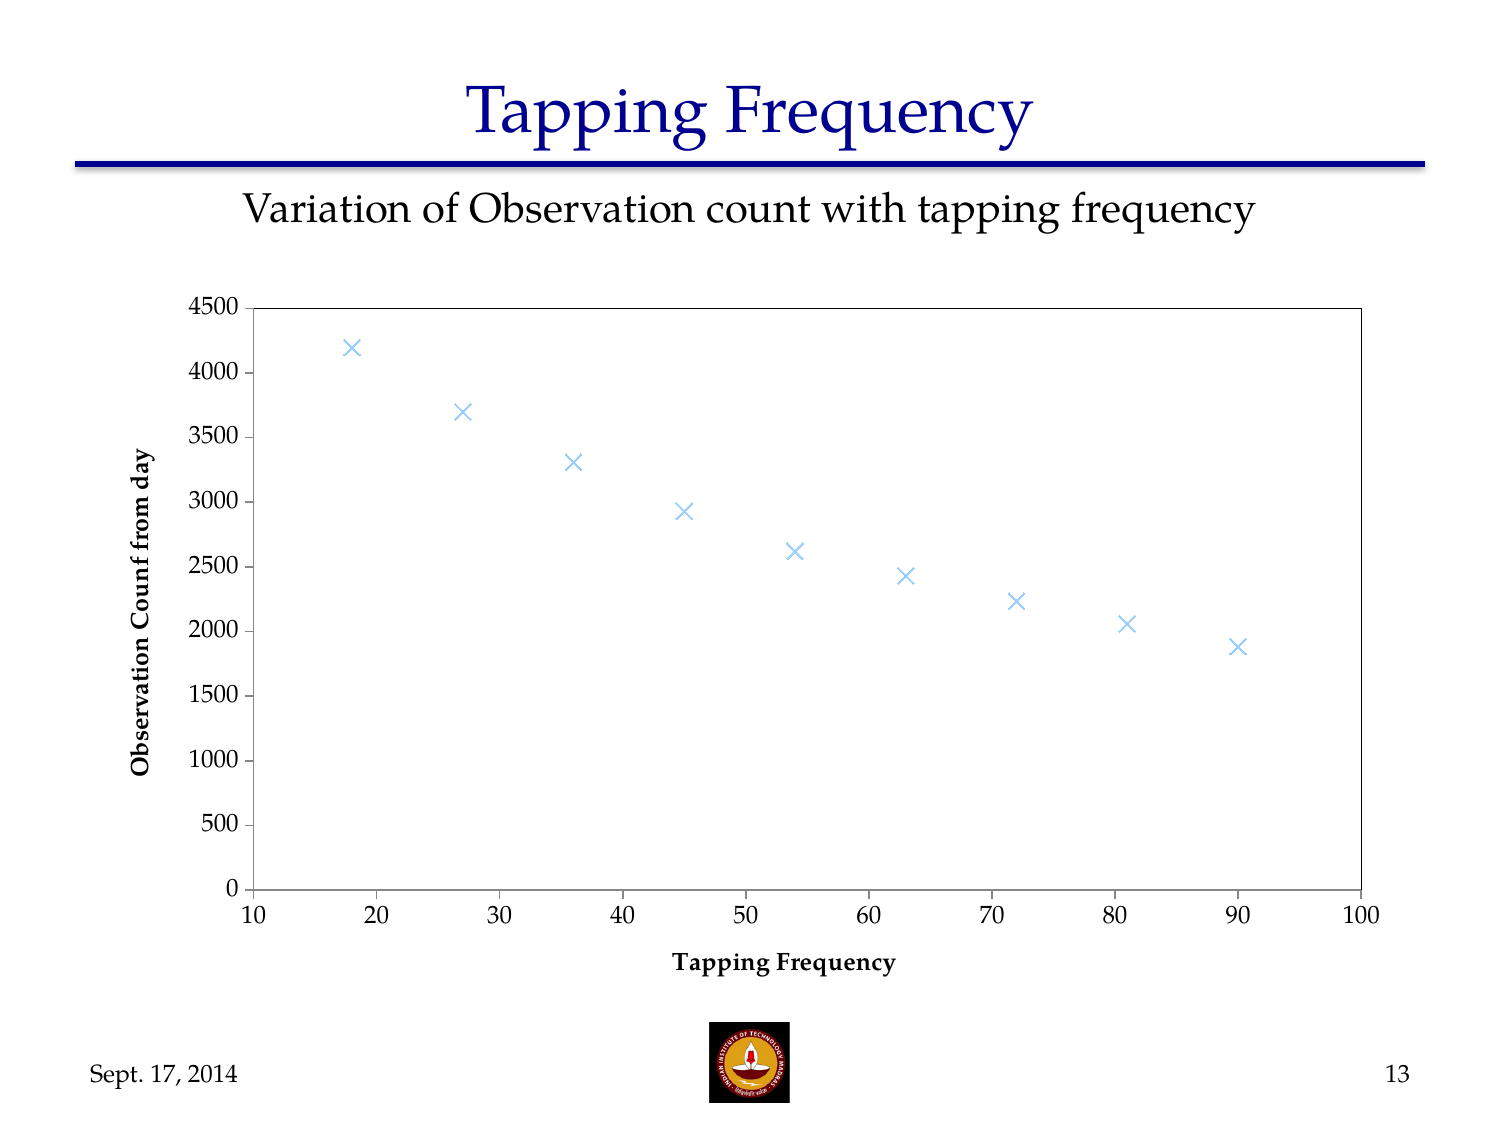

# Tapping Frequency
Variation of Observation count with tapping frequency

### Chart

| Category |  |
|---|---|
Sept. 17, 2014
13